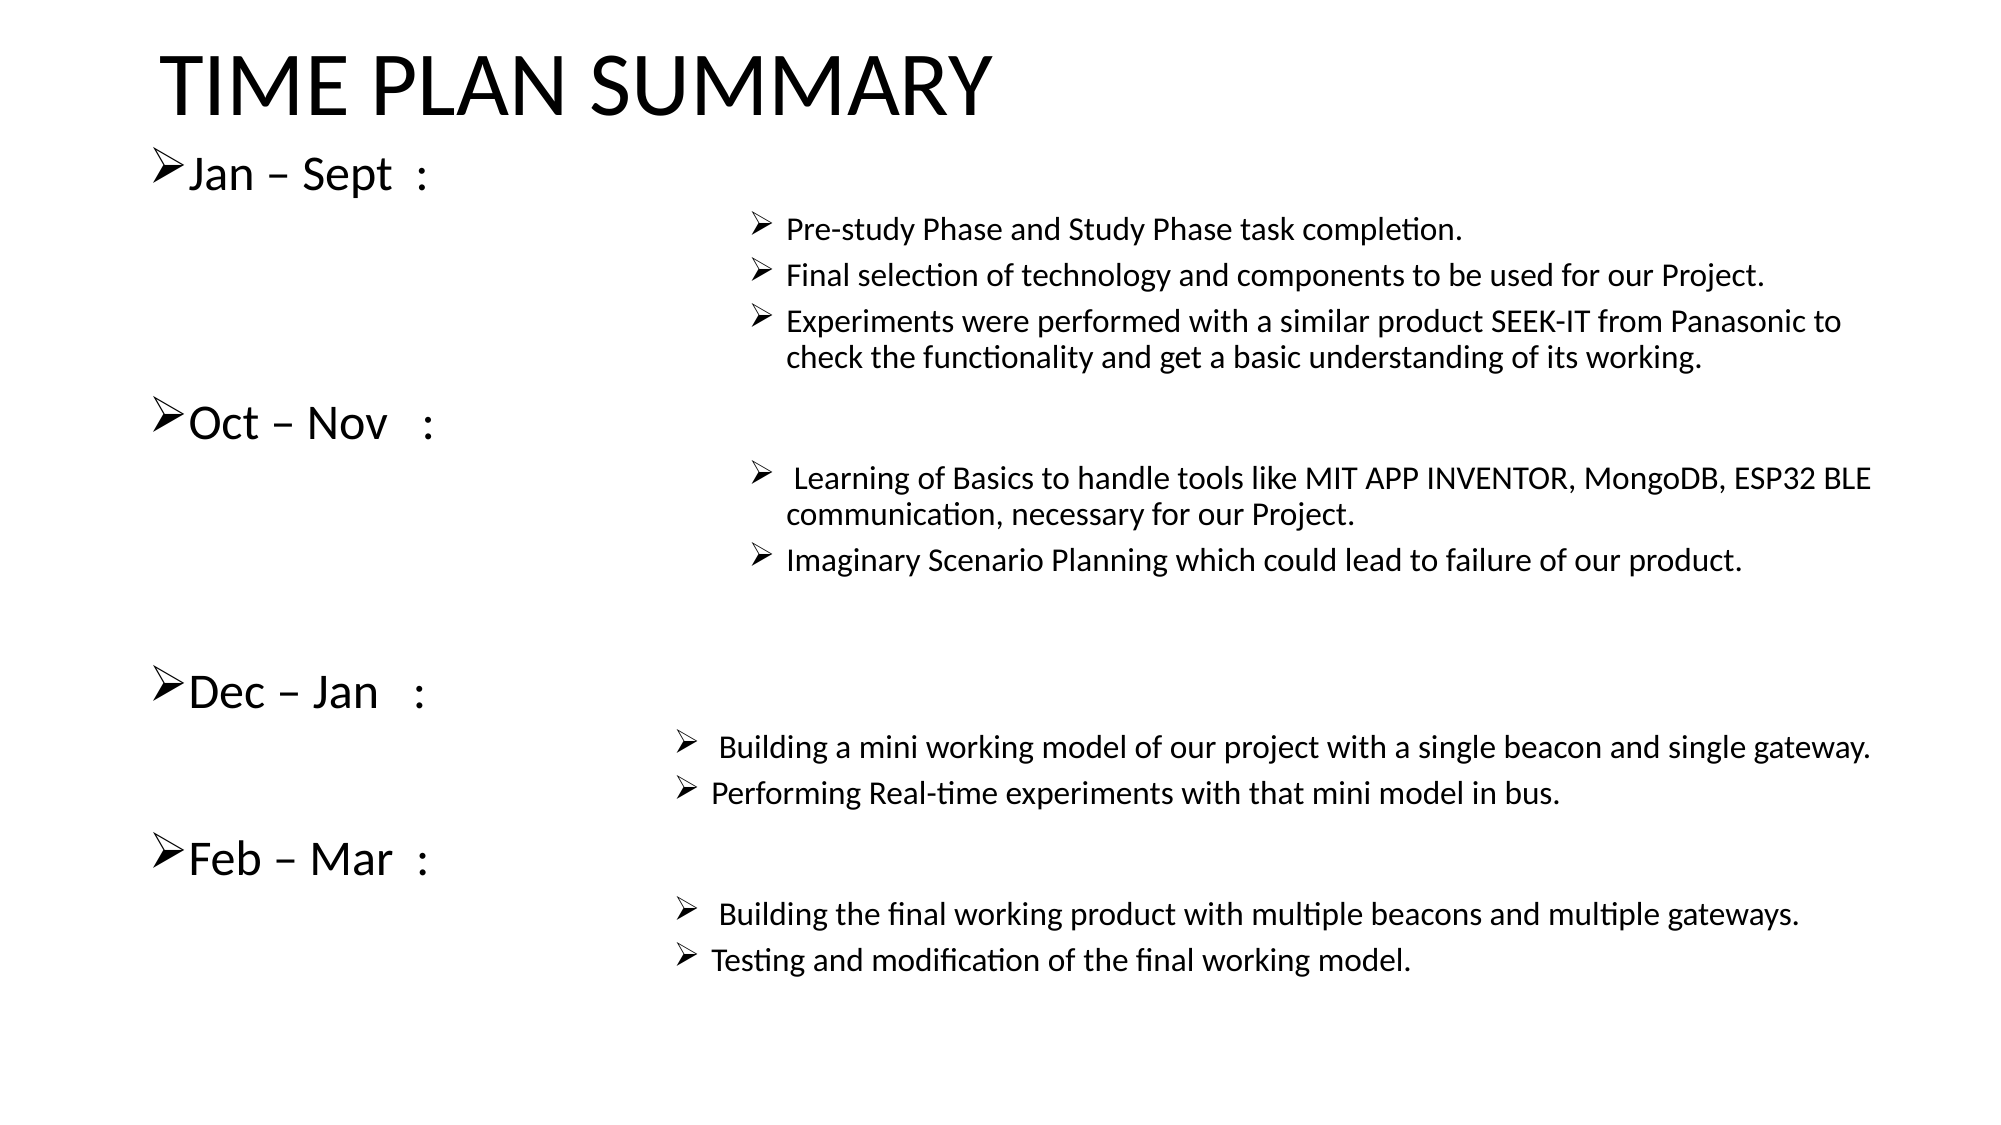

# TIME PLAN SUMMARY
Jan – Sept  :
Pre-study Phase and Study Phase task completion.
Final selection of technology and components to be used for our Project.
Experiments were performed with a similar product SEEK-IT from Panasonic to check the functionality and get a basic understanding of its working.
Oct – Nov   :
 Learning of Basics to handle tools like MIT APP INVENTOR, MongoDB, ESP32 BLE communication, necessary for our Project.
Imaginary Scenario Planning which could lead to failure of our product.

Dec – Jan   :
 Building a mini working model of our project with a single beacon and single gateway.
Performing Real-time experiments with that mini model in bus.
Feb – Mar  :
 Building the final working product with multiple beacons and multiple gateways.
Testing and modification of the final working model.